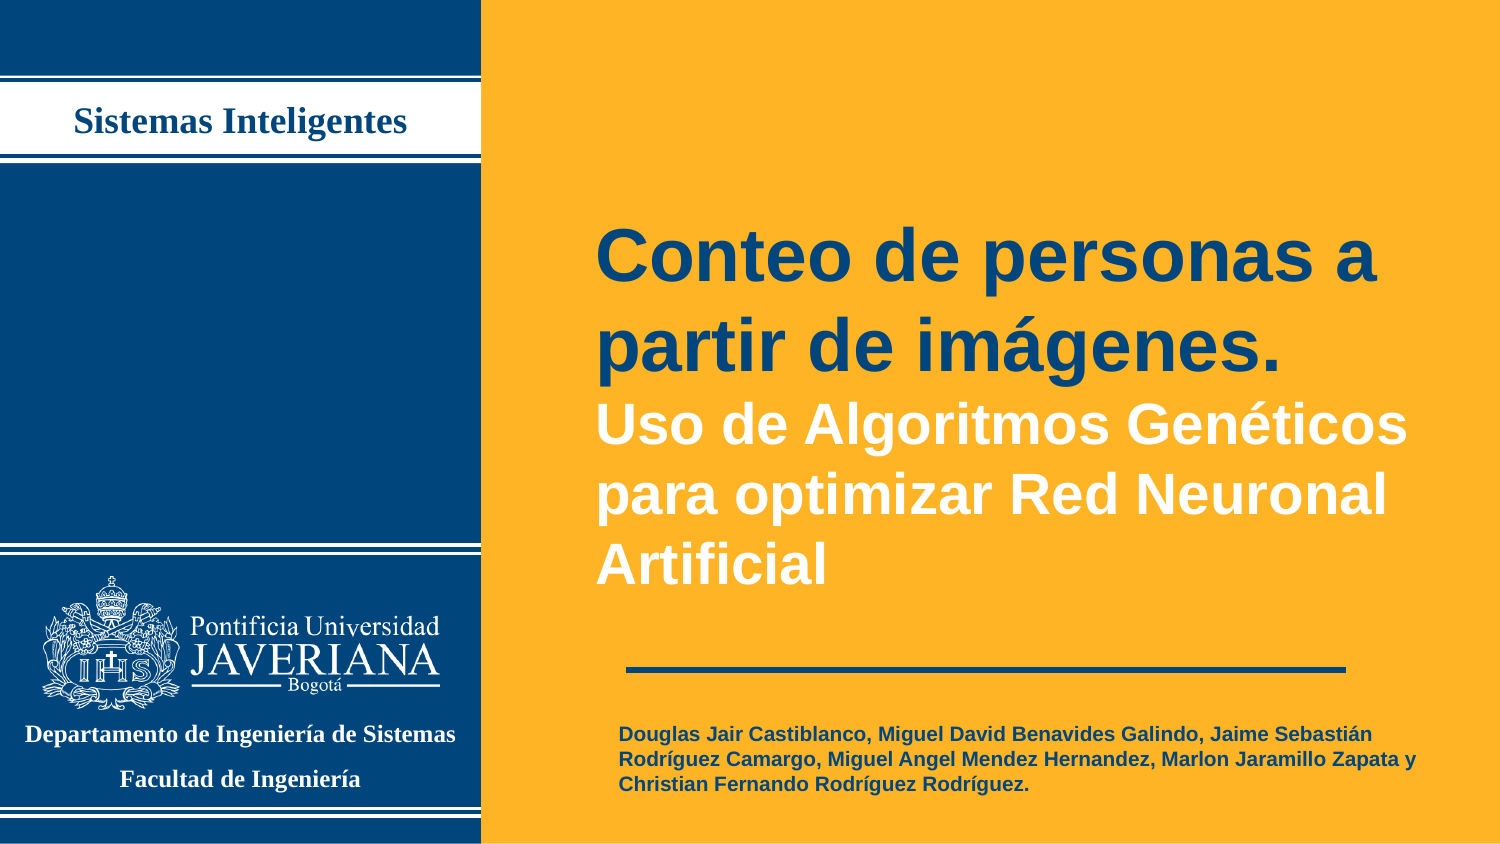

Sistemas Inteligentes
Conteo de personas a partir de imágenes.
Uso de Algoritmos Genéticos para optimizar Red Neuronal Artificial
Douglas Jair Castiblanco, Miguel David Benavides Galindo, Jaime Sebastián Rodríguez Camargo, Miguel Angel Mendez Hernandez, Marlon Jaramillo Zapata y Christian Fernando Rodríguez Rodríguez.